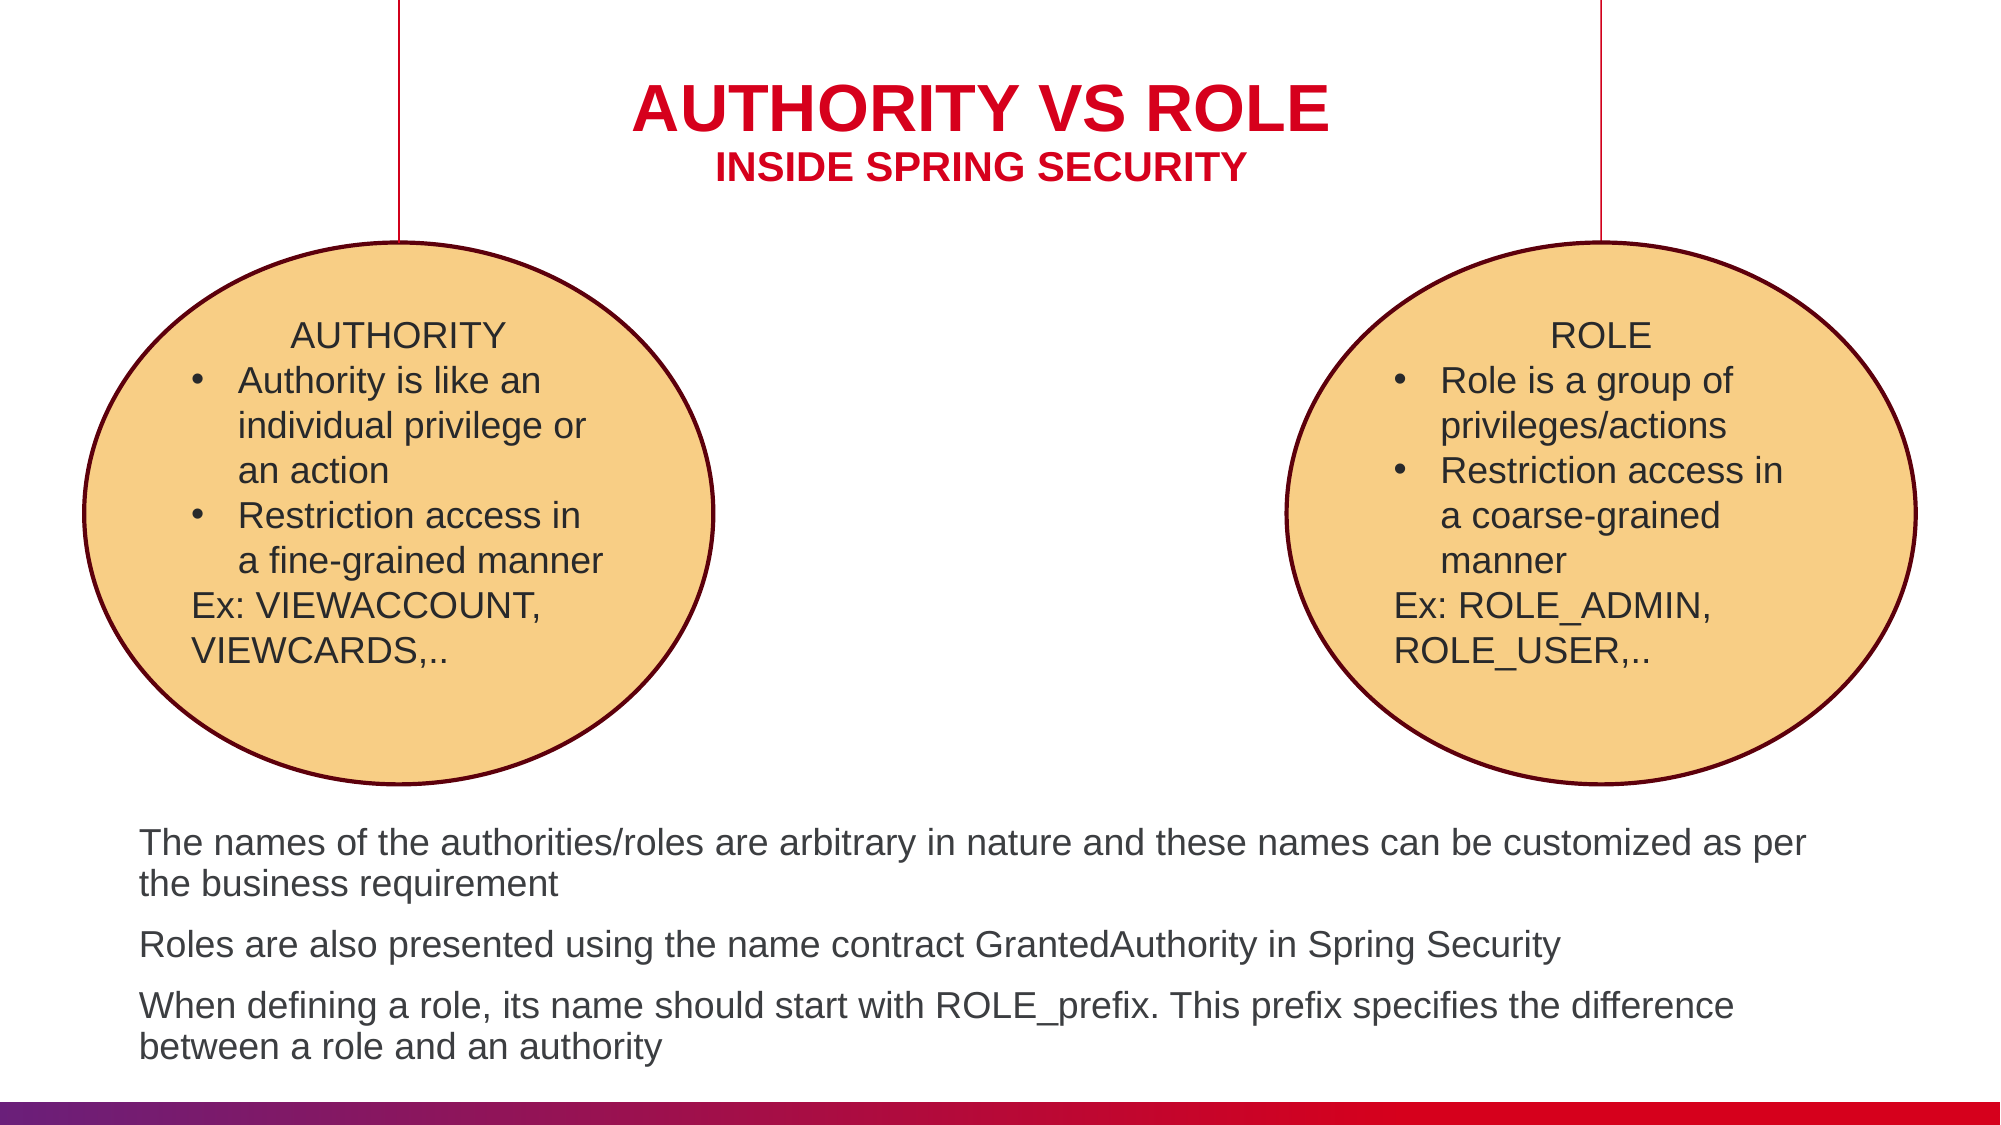

# AUTHORITY VS ROLE INSIDE SPRING SECURITY
AUTHORITY
Authority is like an individual privilege or an action
Restriction access in a fine-grained manner
Ex: VIEWACCOUNT,
VIEWCARDS,..

ROLE
Role is a group of privileges/actions
Restriction access in a coarse-grained manner
Ex: ROLE_ADMIN,
ROLE_USER,..

The names of the authorities/roles are arbitrary in nature and these names can be customized as per the business requirement
Roles are also presented using the name contract GrantedAuthority in Spring Security
When defining a role, its name should start with ROLE_prefix. This prefix specifies the difference between a role and an authority